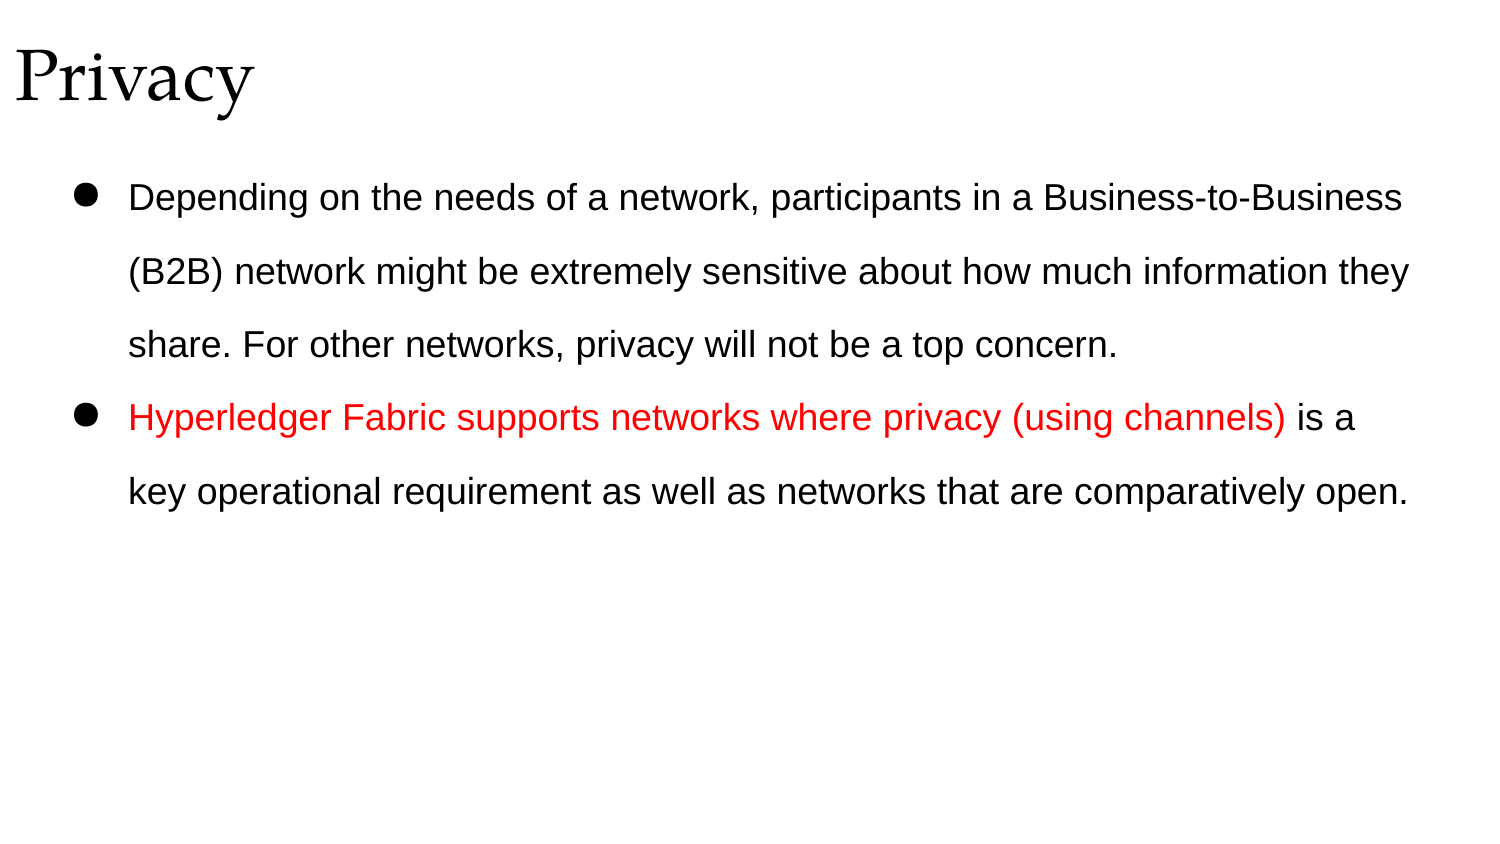

# Privacy
Depending on the needs of a network, participants in a Business-to-Business (B2B) network might be extremely sensitive about how much information they share. For other networks, privacy will not be a top concern.
Hyperledger Fabric supports networks where privacy (using channels) is a key operational requirement as well as networks that are comparatively open.